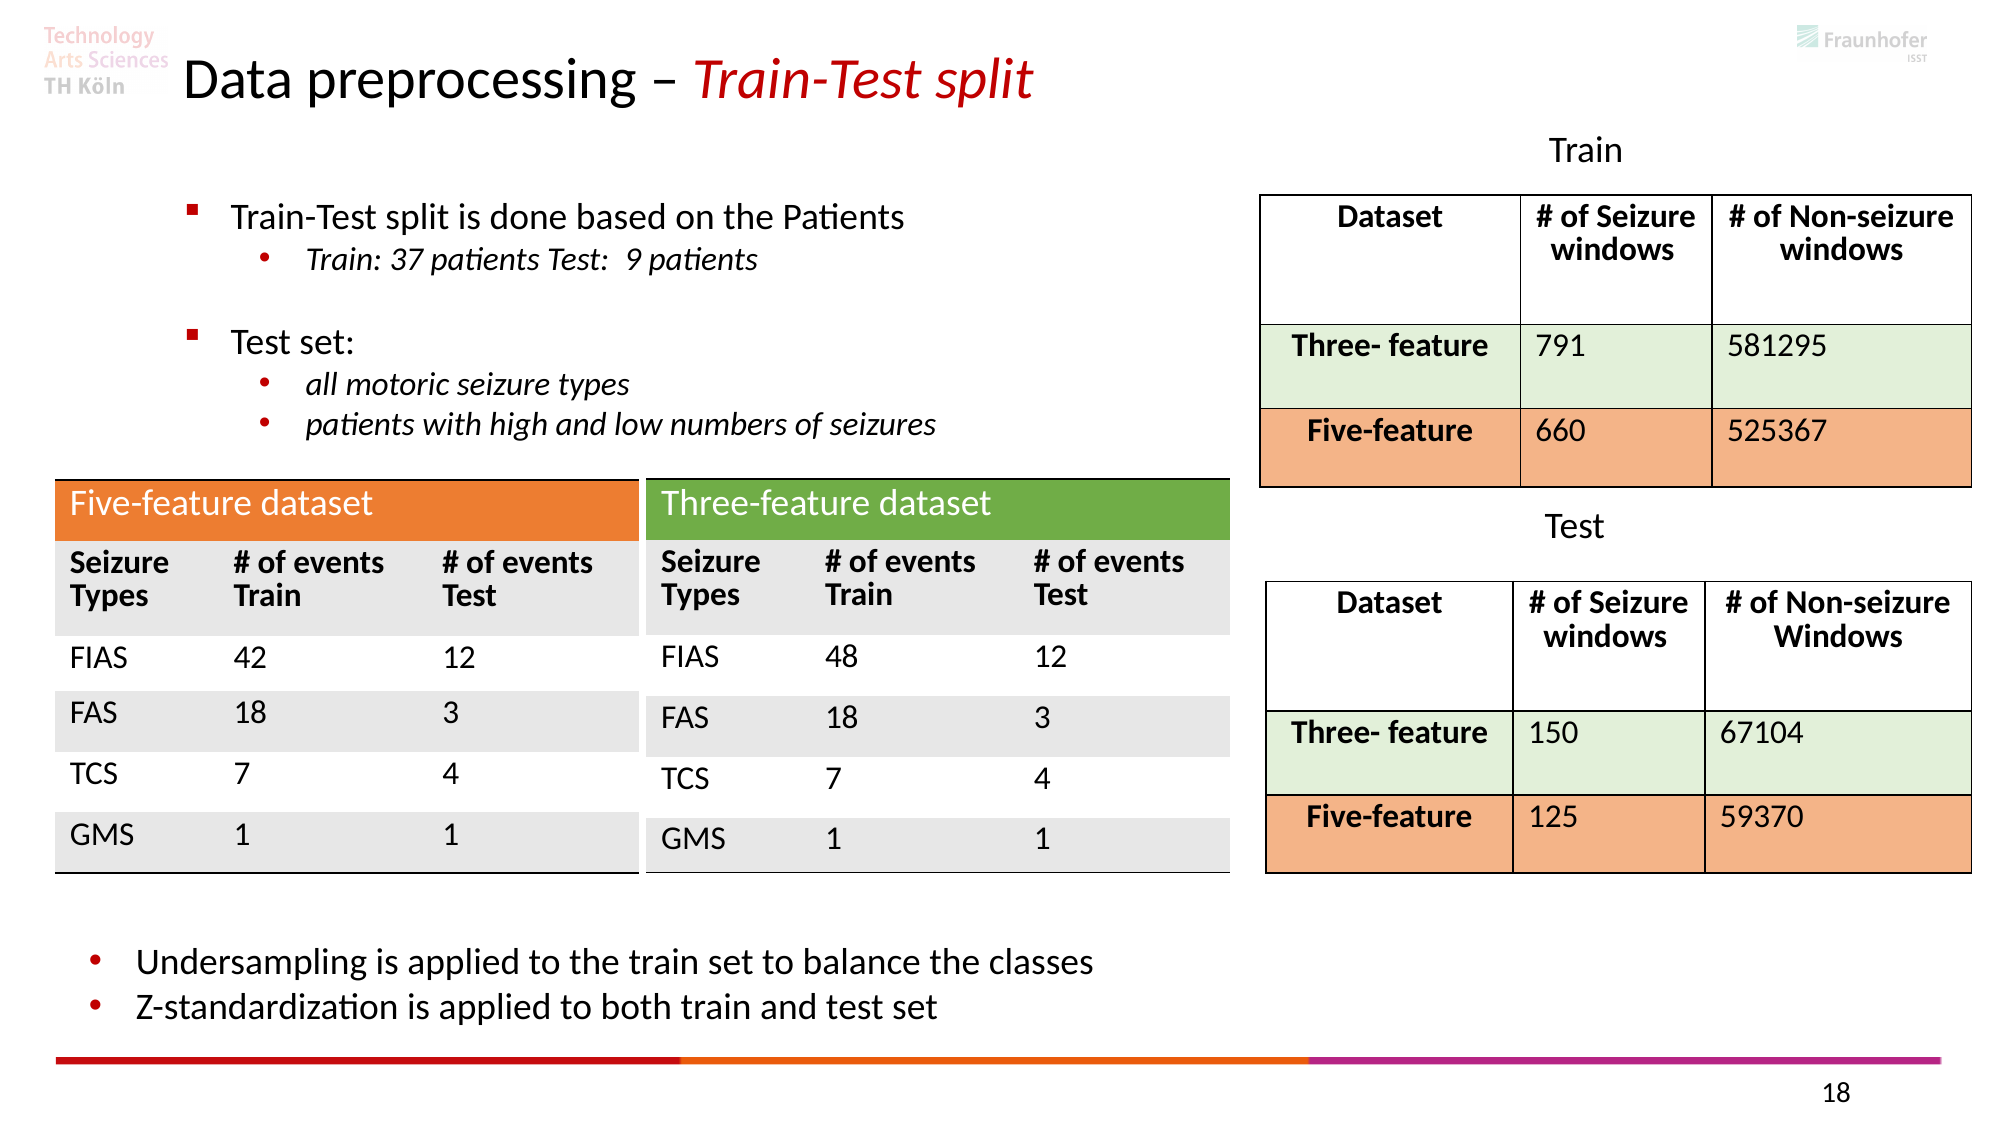

Data preprocessing – Train-Test split
Train
Train-Test split is done based on the Patients
Train: 37 patients Test:  9 patients

Test set:
all motoric seizure types
patients with high and low numbers of seizures
| Dataset | # of Seizure windows | # of Non-seizure windows |
| --- | --- | --- |
| Three- feature | 791 | 581295 |
| Five-feature | 660 | 525367 |
| Three-feature dataset |  |  |
| --- | --- | --- |
| Seizure Types | # of events Train | # of events Test |
| FIAS | 48 | 12 |
| FAS | 18 | 3 |
| TCS | 7 | 4 |
| GMS | 1 | 1 |
| Five-feature dataset |  |  |
| --- | --- | --- |
| Seizure Types | # of events Train | # of events Test |
| FIAS | 42 | 12 |
| FAS | 18 | 3 |
| TCS | 7 | 4 |
| GMS | 1 | 1 |
Test
| Dataset | # of Seizure windows | # of Non-seizure Windows |
| --- | --- | --- |
| Three- feature | 150 | 67104 |
| Five-feature | 125 | 59370 |
Undersampling is applied to the train set to balance the classes
Z-standardization is applied to both train and test set
18